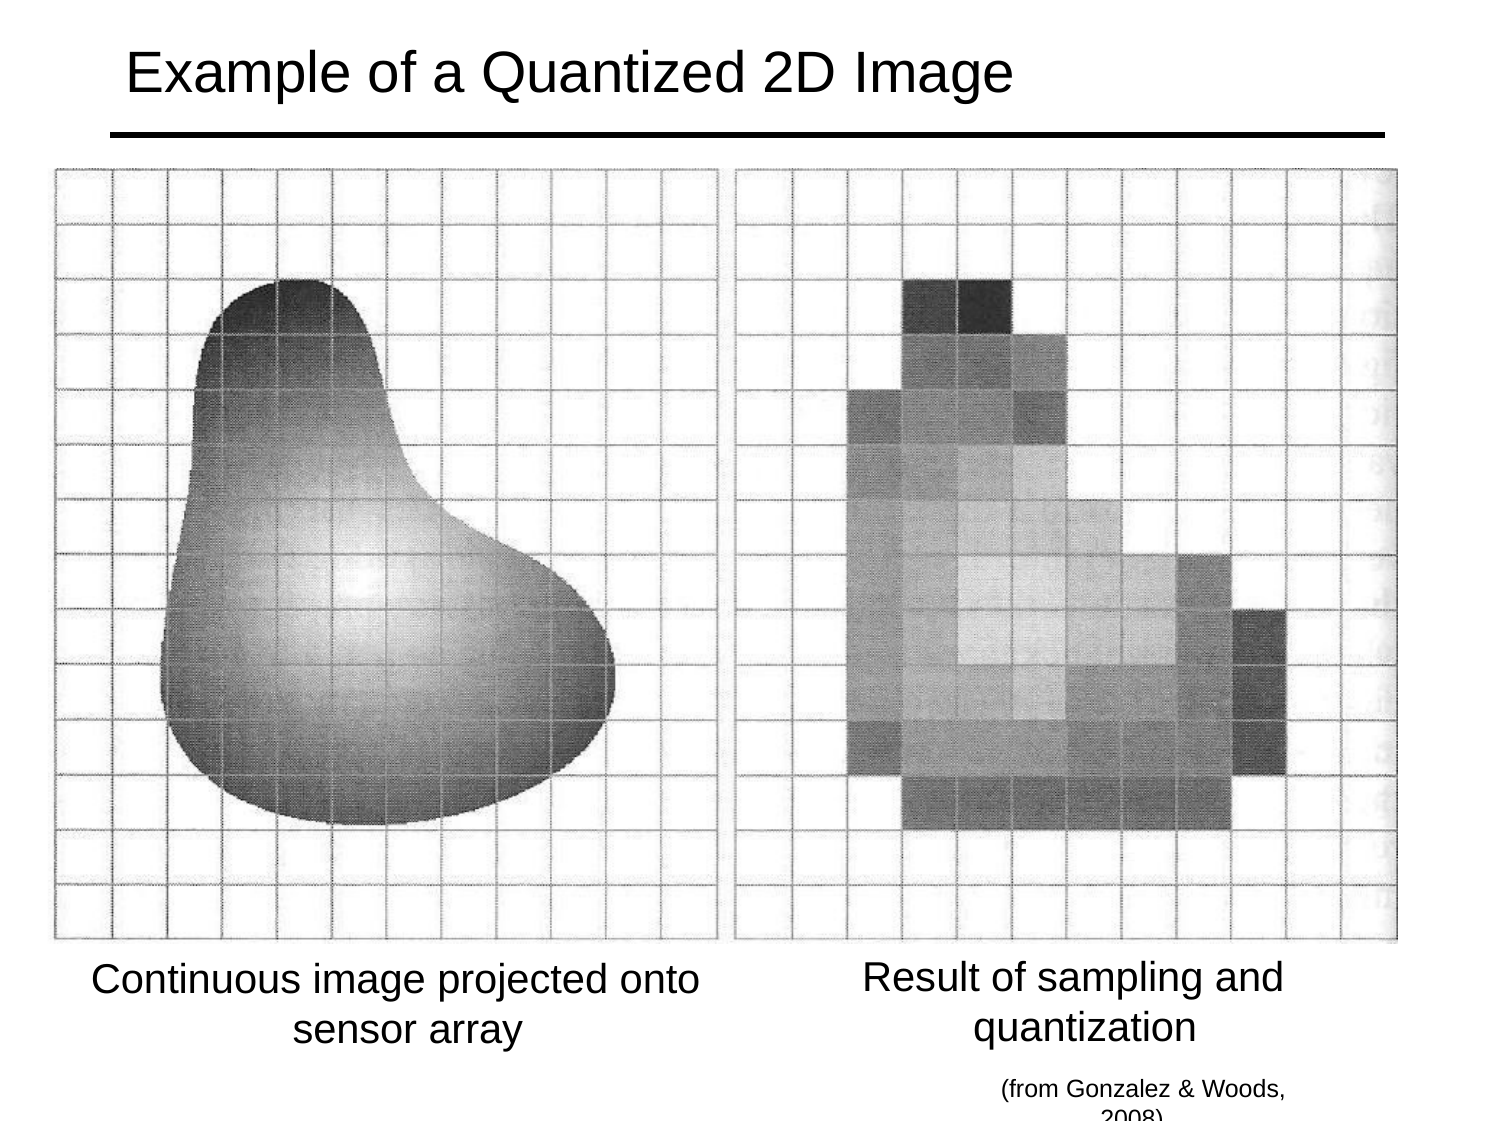

# Example of a Quantized 2D Image

Result of sampling and  quantization
(from Gonzalez & Woods, 2008)
Continuous image projected onto  sensor array